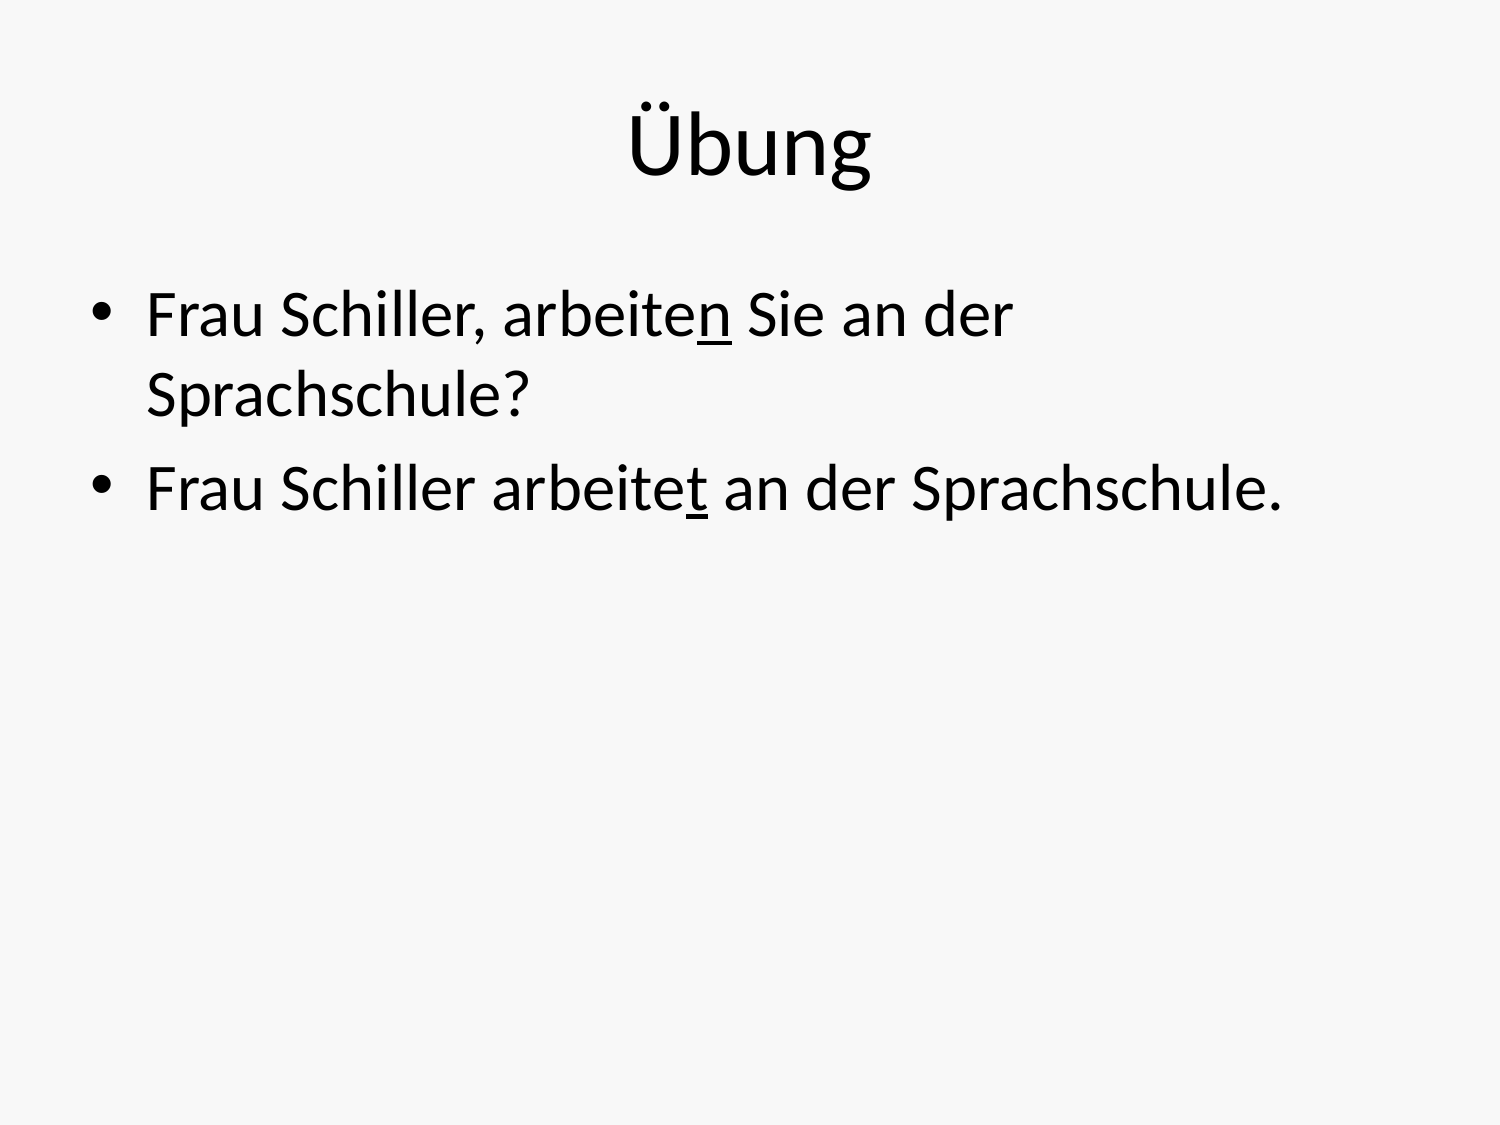

# Übung
Frau Schiller, arbeiten Sie an der Sprachschule?
Frau Schiller arbeitet an der Sprachschule.